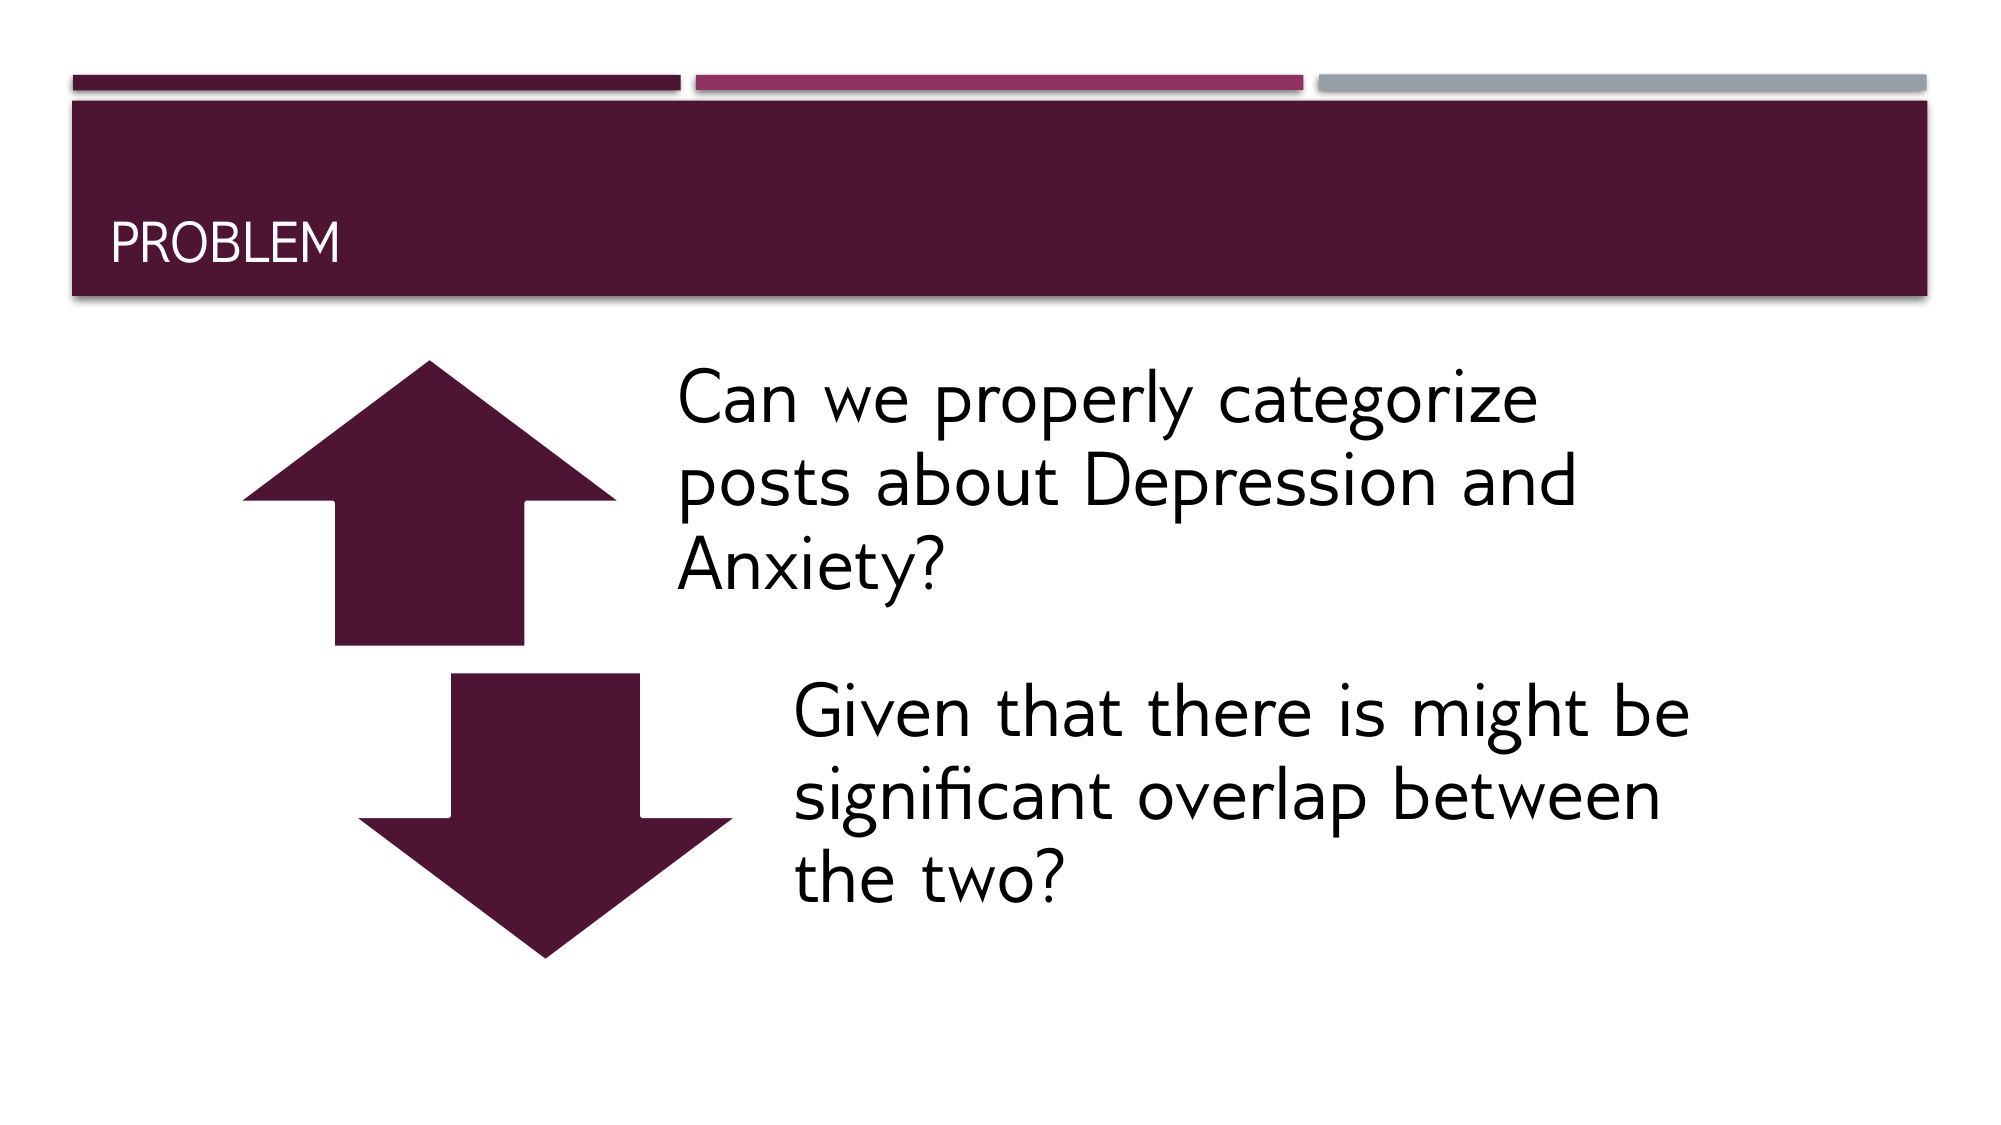

# Problem
Can we properly categorize posts about Depression and Anxiety?
Given that there is might be significant overlap between the two?